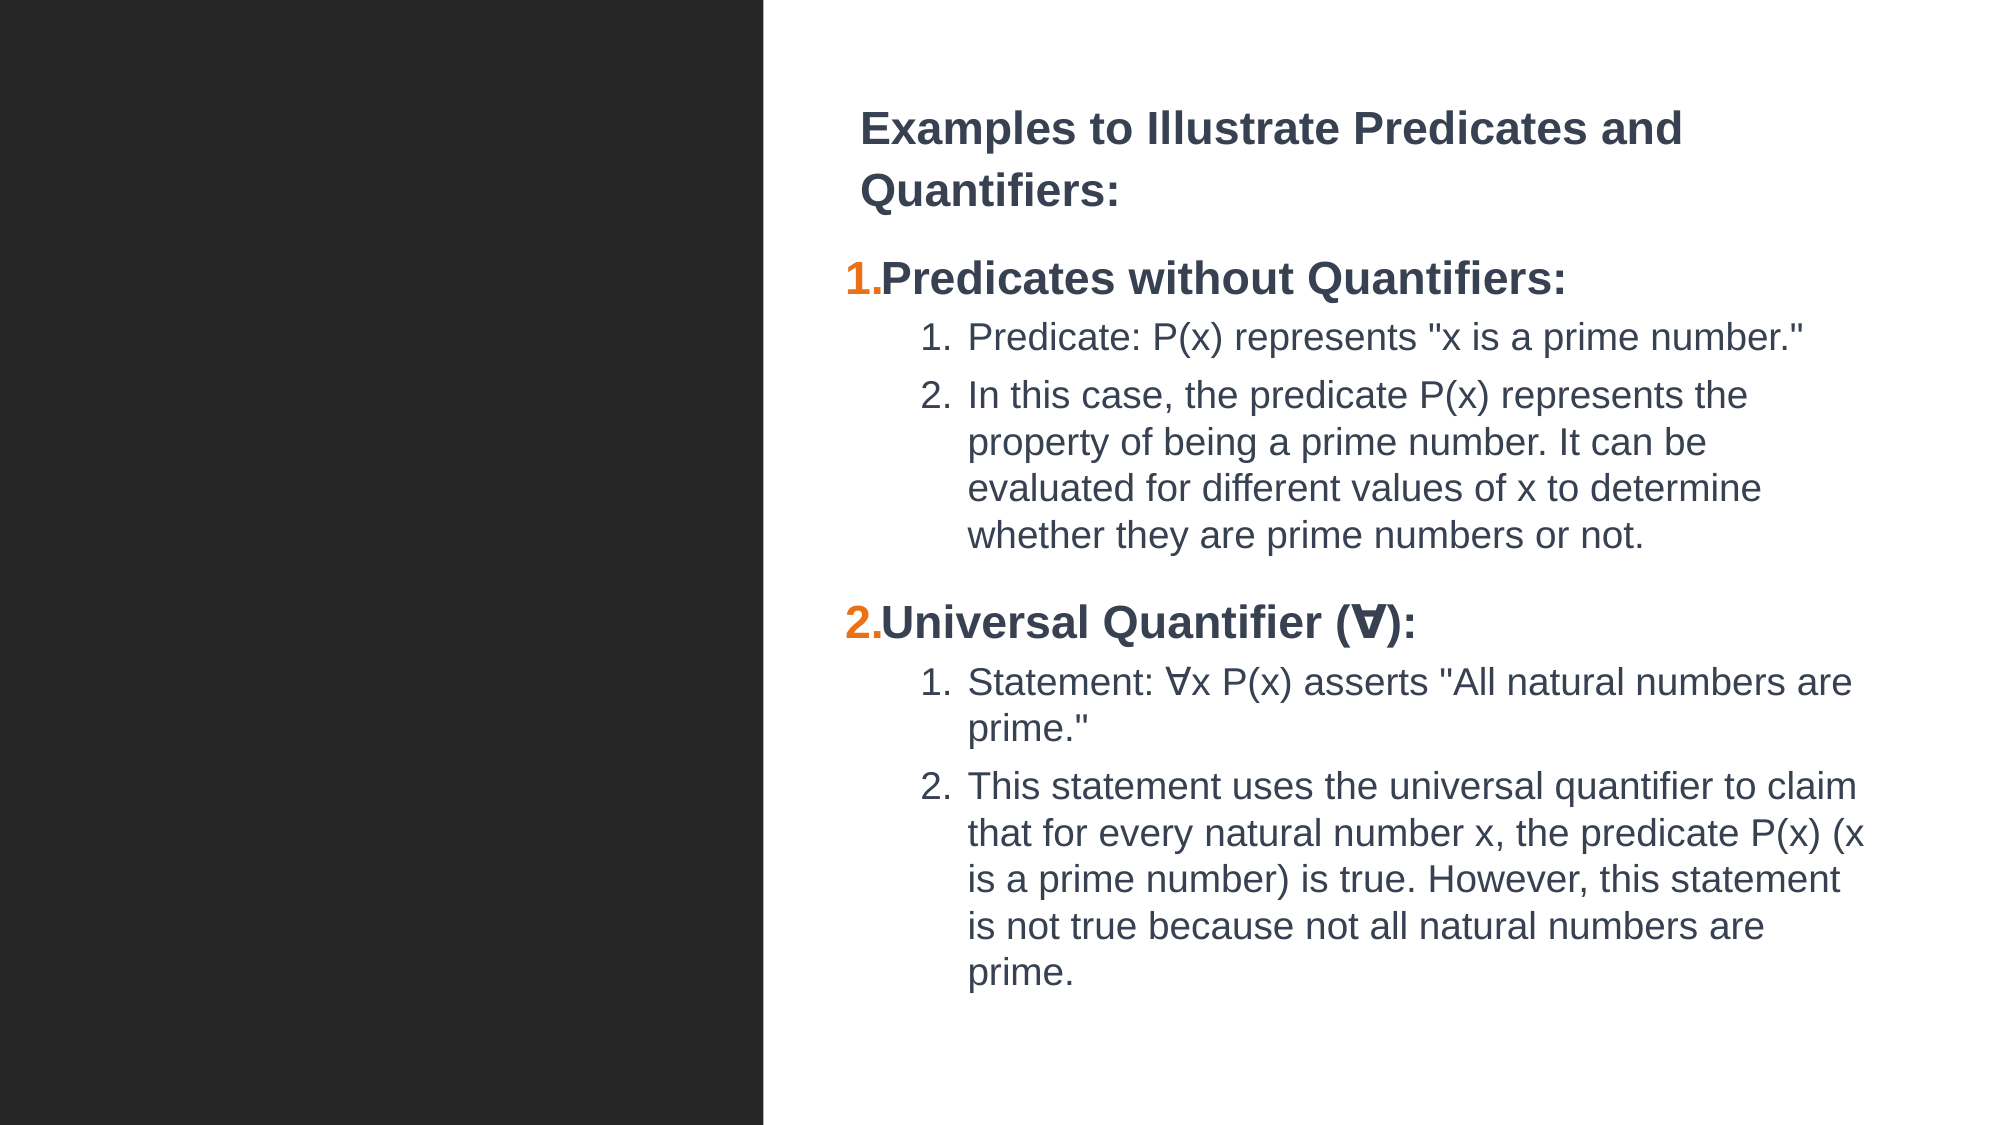

Examples to Illustrate Predicates and Quantifiers:
Predicates without Quantifiers:
Predicate: P(x) represents "x is a prime number."
In this case, the predicate P(x) represents the property of being a prime number. It can be evaluated for different values of x to determine whether they are prime numbers or not.
Universal Quantifier (∀):
Statement: ∀x P(x) asserts "All natural numbers are prime."
This statement uses the universal quantifier to claim that for every natural number x, the predicate P(x) (x is a prime number) is true. However, this statement is not true because not all natural numbers are prime.